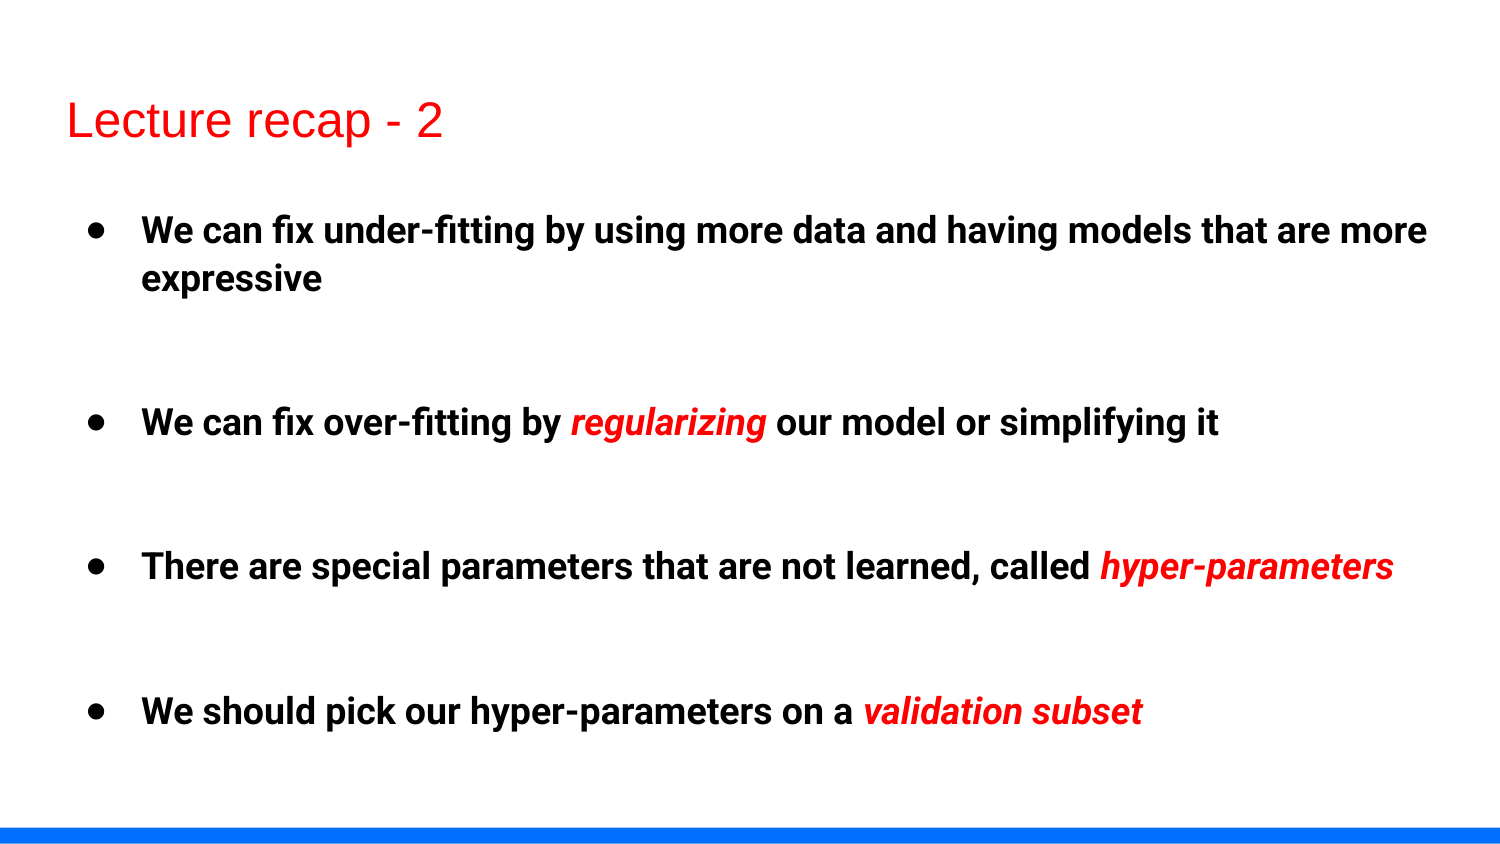

# Lecture recap - 2
We can fix under-fitting by using more data and having models that are more expressive

We can fix over-fitting by regularizing our model or simplifying it

There are special parameters that are not learned, called hyper-parameters

We should pick our hyper-parameters on a validation subset